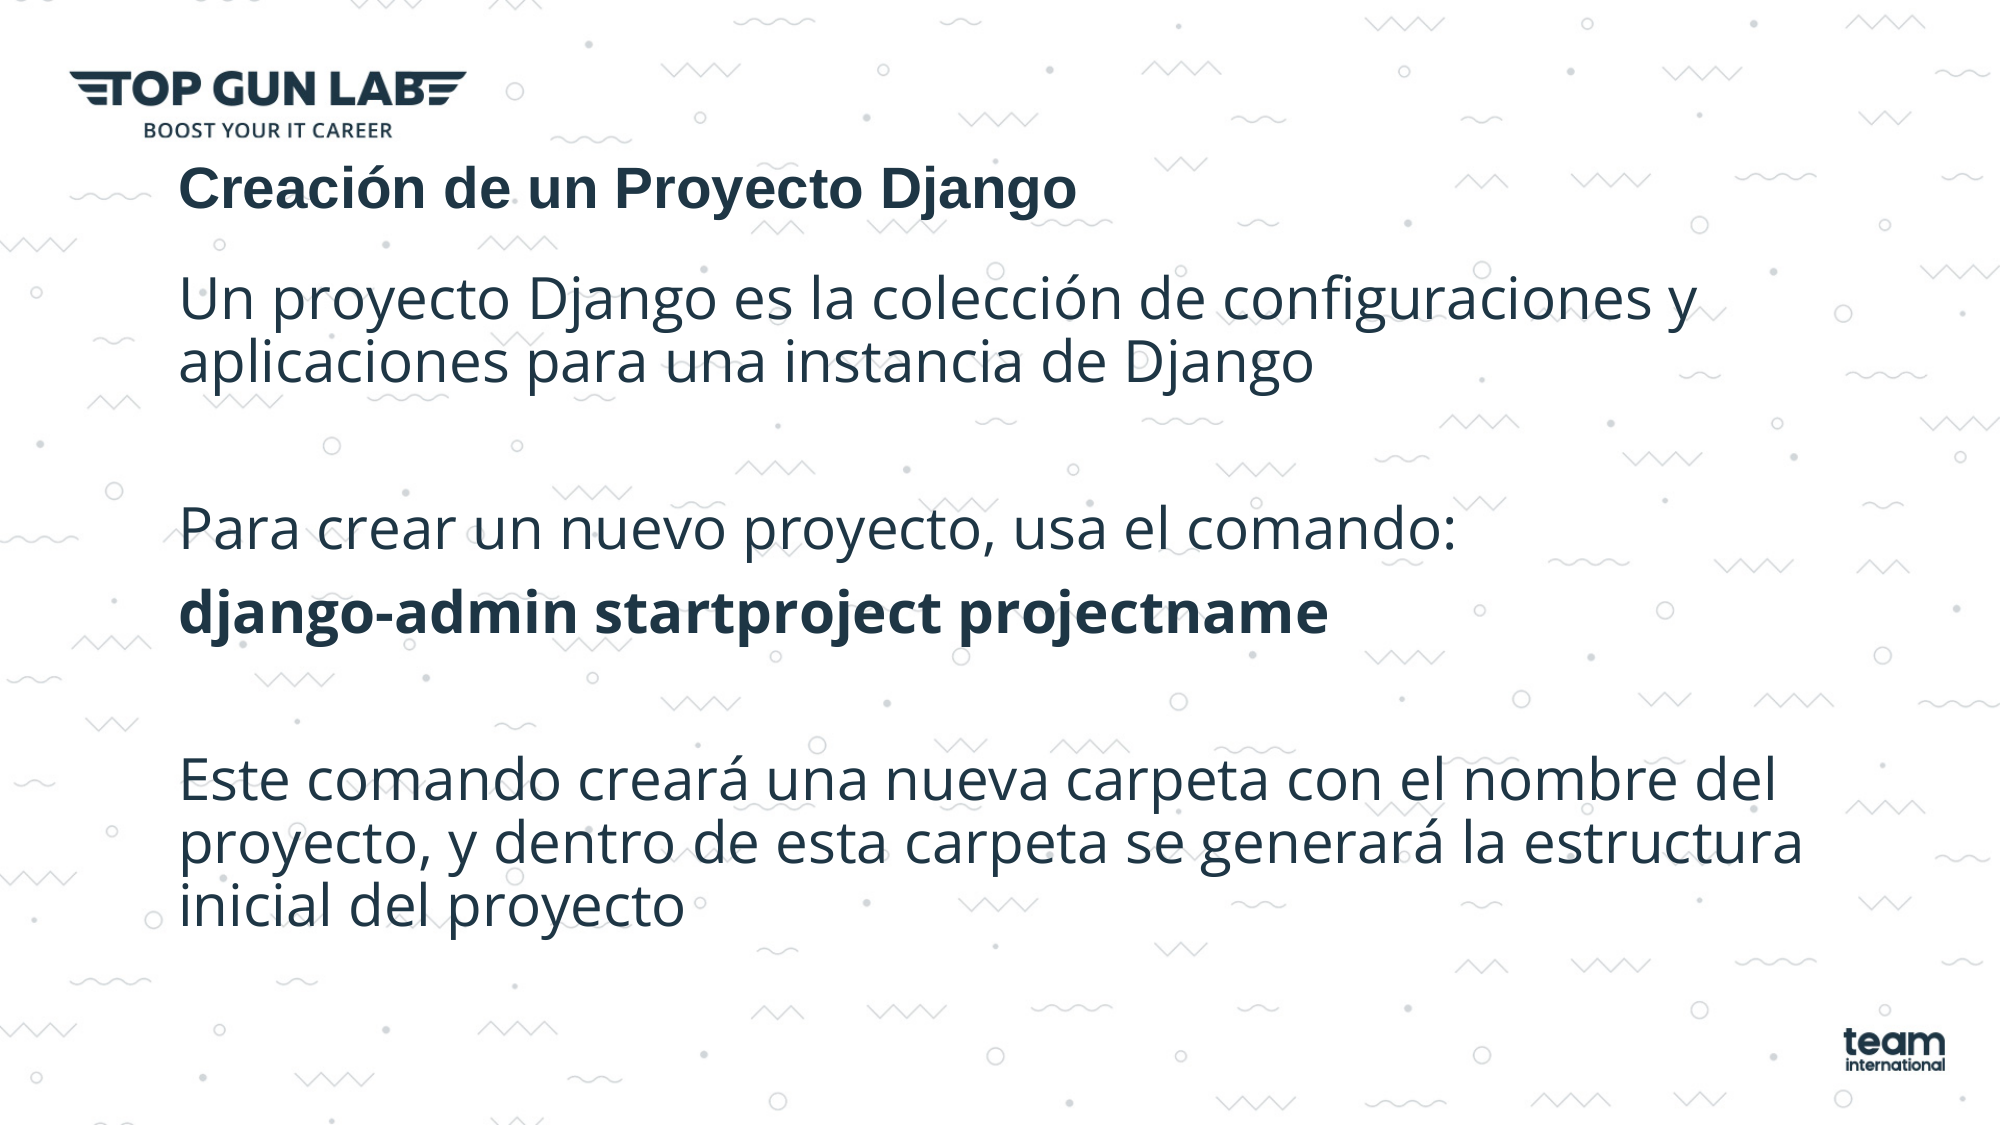

# Creación de un Proyecto Django
Un proyecto Django es la colección de configuraciones y aplicaciones para una instancia de Django

Para crear un nuevo proyecto, usa el comando:
django-admin startproject projectname

Este comando creará una nueva carpeta con el nombre del proyecto, y dentro de esta carpeta se generará la estructura inicial del proyecto